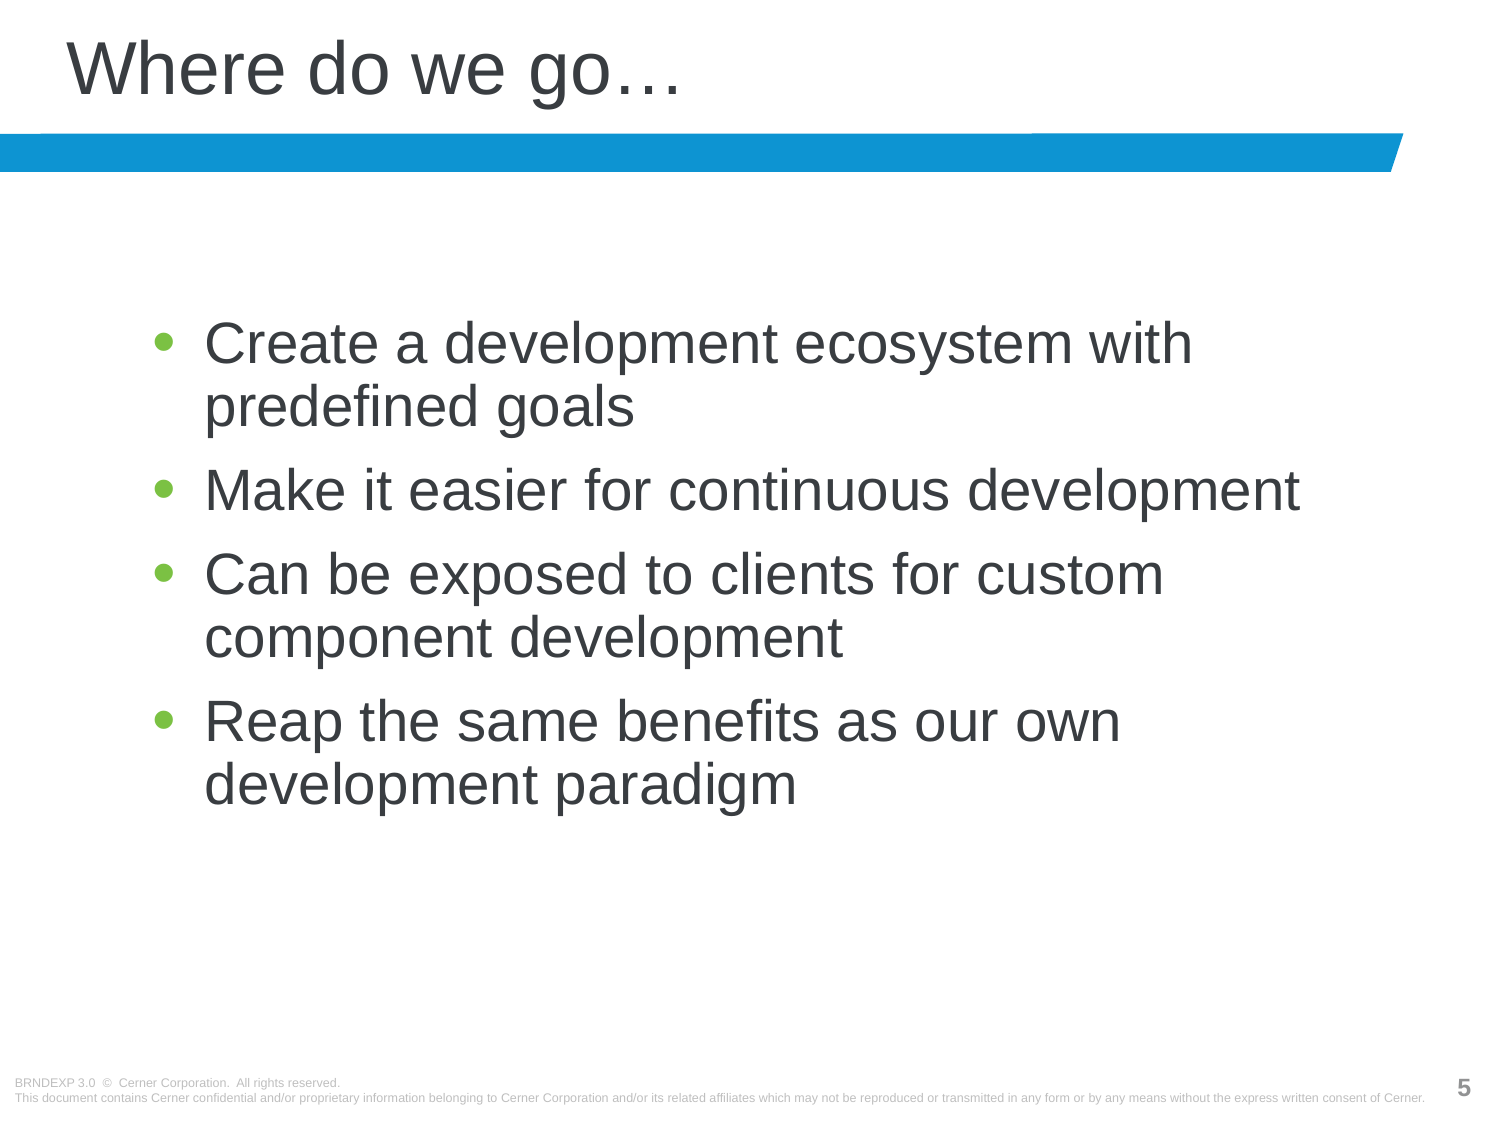

# Where do we go…
Create a development ecosystem with predefined goals
Make it easier for continuous development
Can be exposed to clients for custom component development
Reap the same benefits as our own development paradigm
5